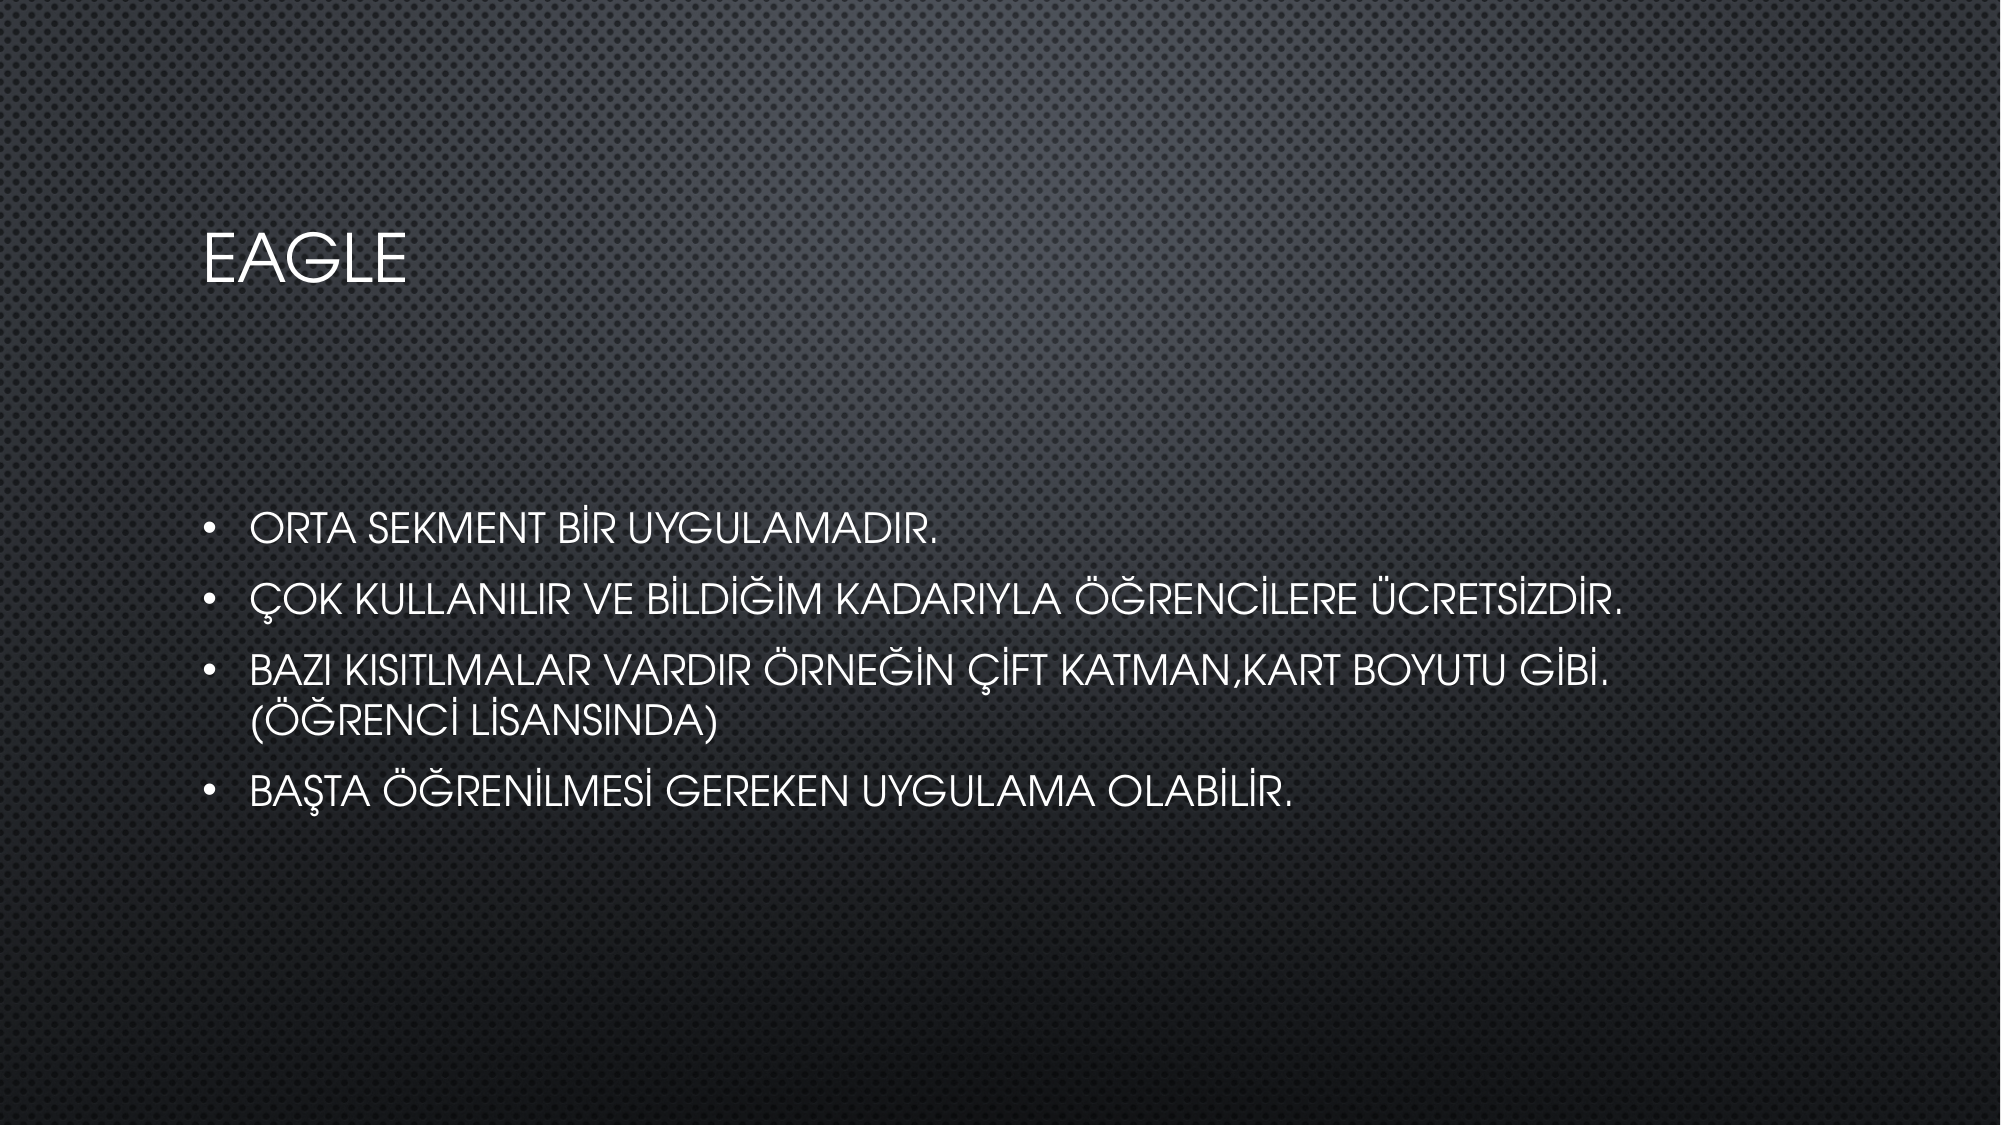

# Eagle
Orta sekment bir uygulamadır.
Çok kullanılır ve bildiğim kadarıyla öğrencilere ücretsizdir.
Bazı kısıtlmalar vardır örneğin çift katman,kart boyutu gibi.(öğrenci lisansında)
Başta öğrenilmesi gereken uygulama olabilir.